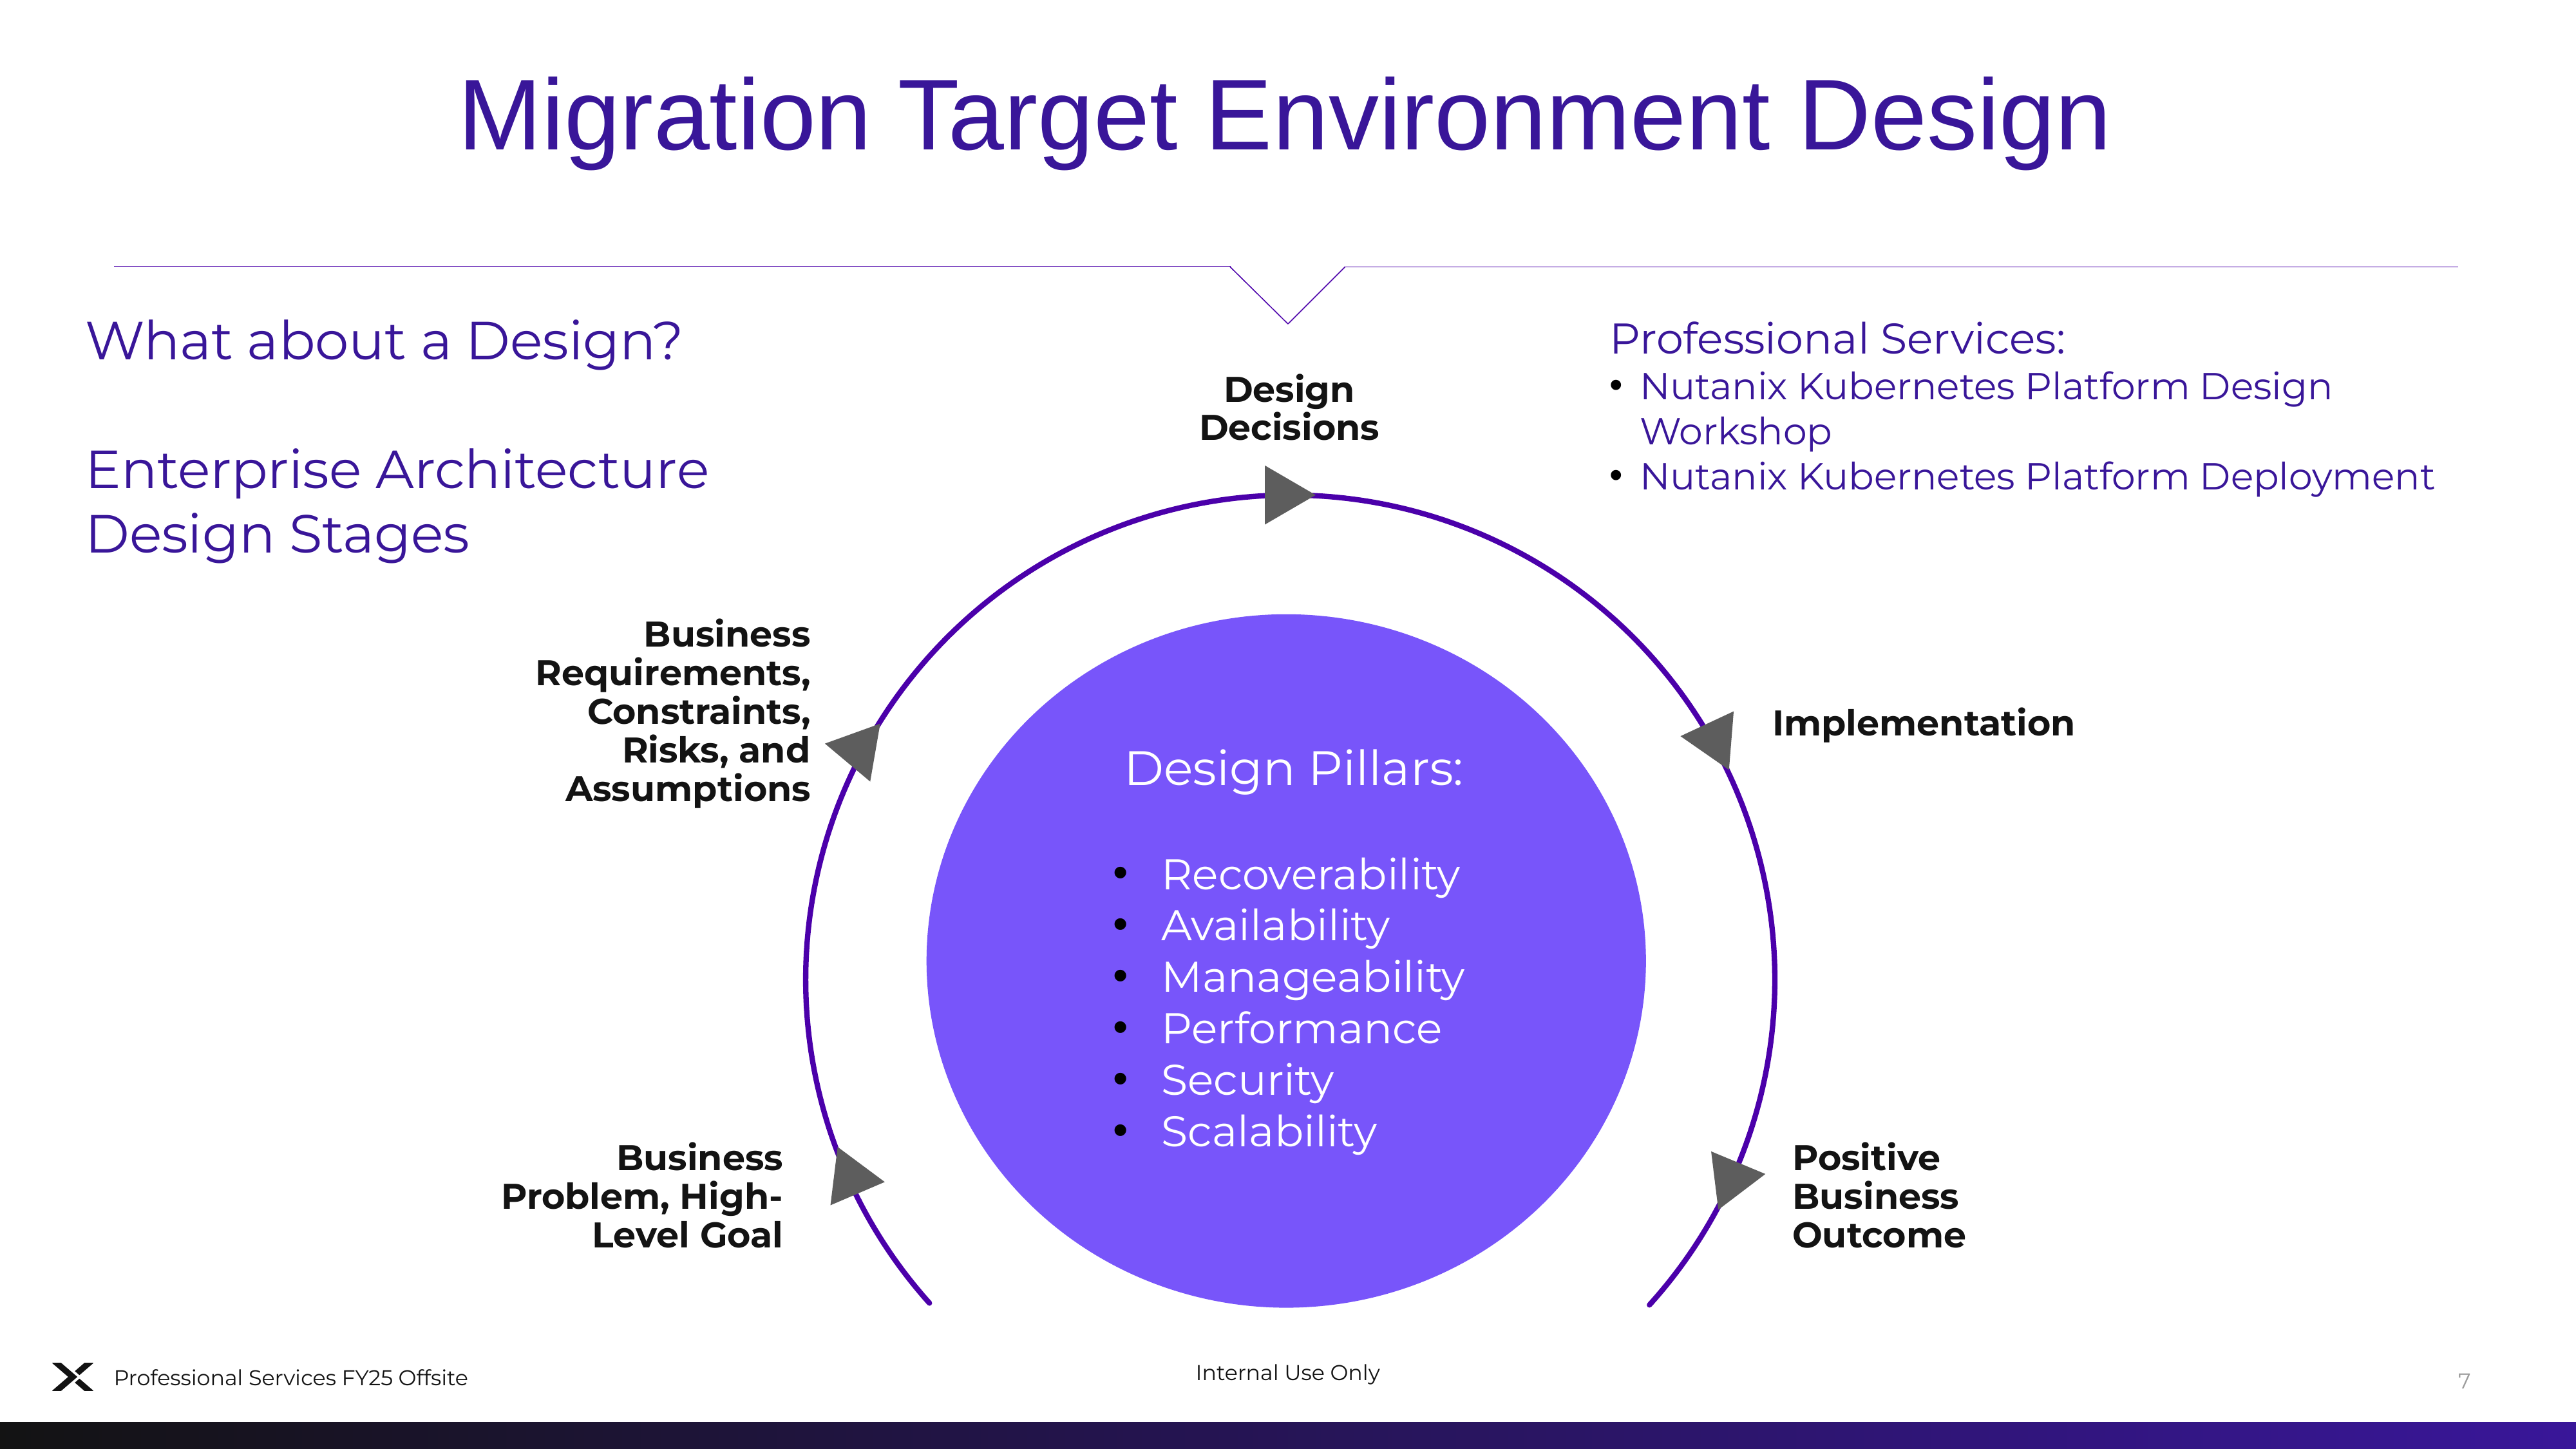

# Migration Target Environment Design
What about a Design?
Enterprise Architecture Design Stages
Professional Services:
Nutanix Kubernetes Platform Design Workshop
Nutanix Kubernetes Platform Deployment

Design Decisions

Business Requirements, Constraints, Risks, and Assumptions
Implementation

Design Pillars:

Recoverability
Availability
Manageability
Performance
Security
Scalability

Business Problem, High-Level Goal
Positive Business Outcome

Professional Services FY25 Offsite
7